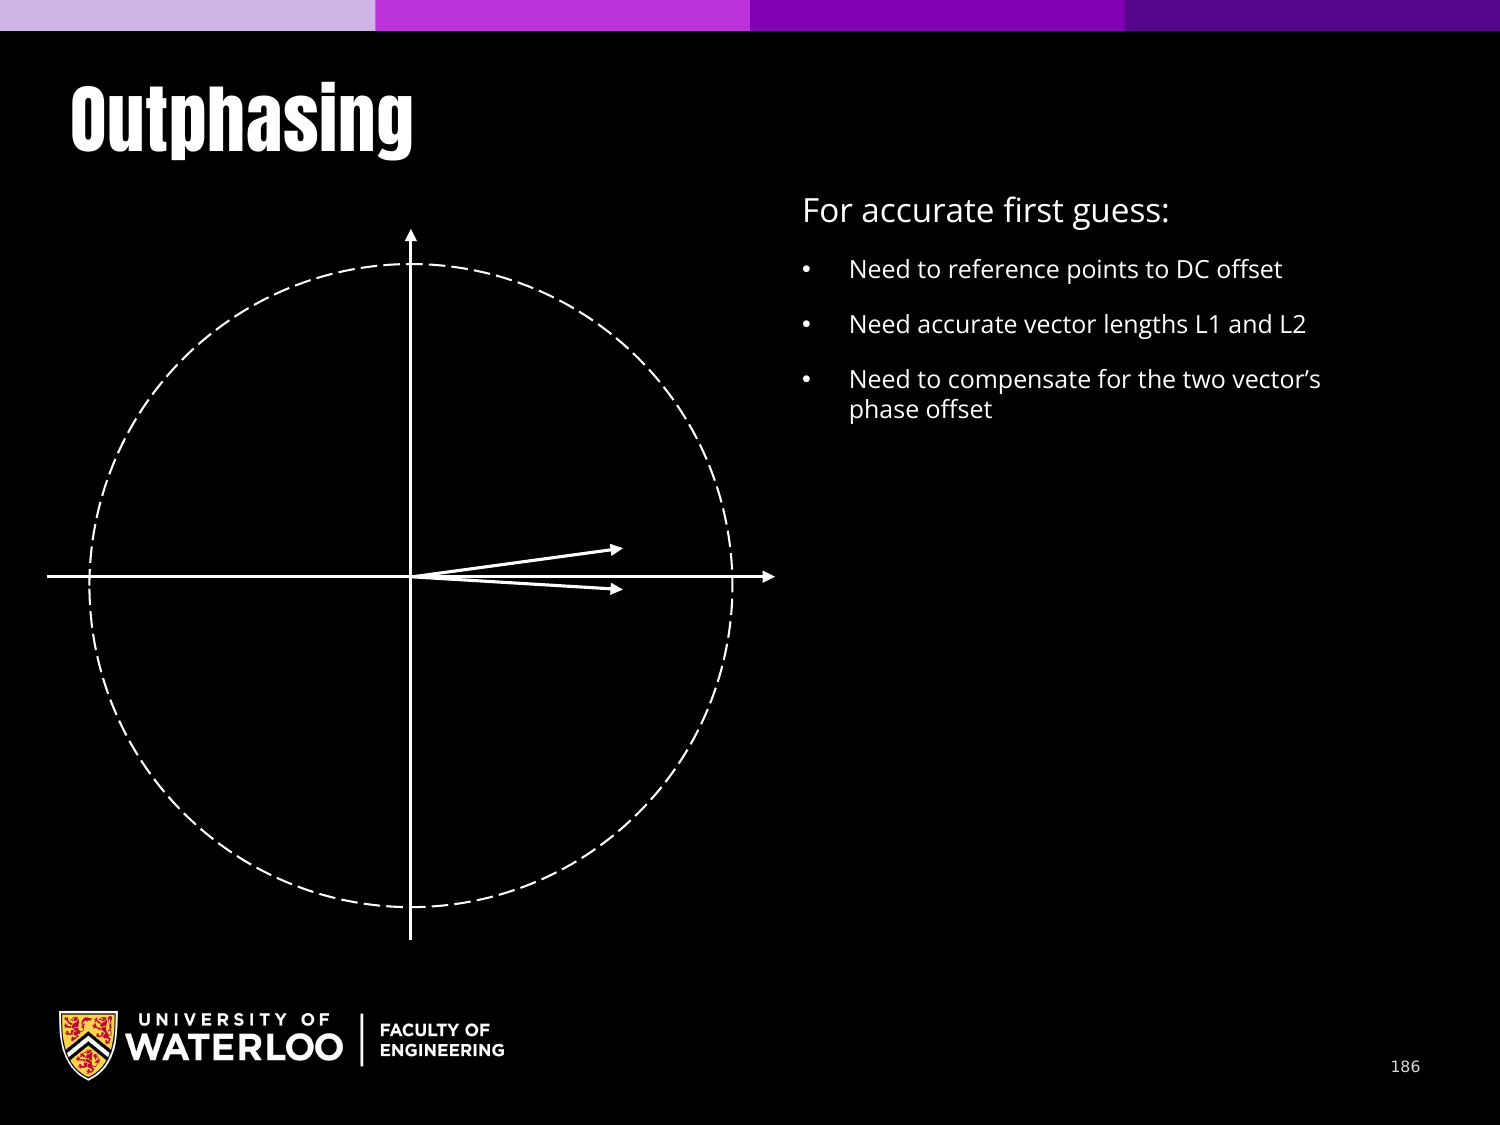

Outphasing
For accurate first guess:
Need to reference points to DC offset
Need accurate vector lengths L1 and L2
Need to compensate for the two vector’s phase offset

186